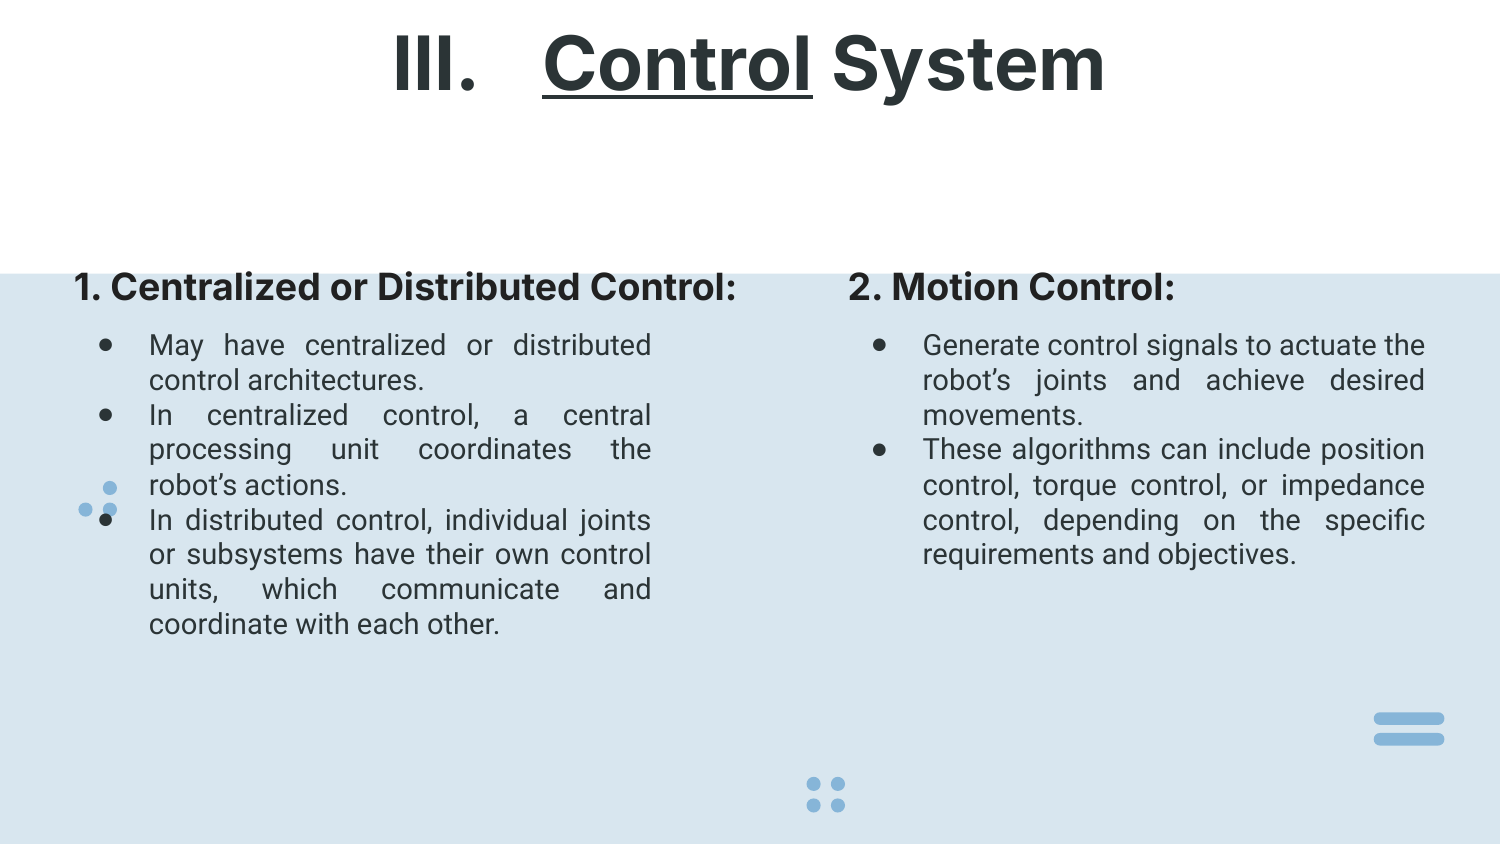

# III.	Control System
1. Centralized or Distributed Control:
2. Motion Control:
May have centralized or distributed control architectures.
In centralized control, a central processing unit coordinates the robot’s actions.
In distributed control, individual joints or subsystems have their own control units, which communicate and coordinate with each other.
Generate control signals to actuate the robot’s joints and achieve desired movements.
These algorithms can include position control, torque control, or impedance control, depending on the specific requirements and objectives.